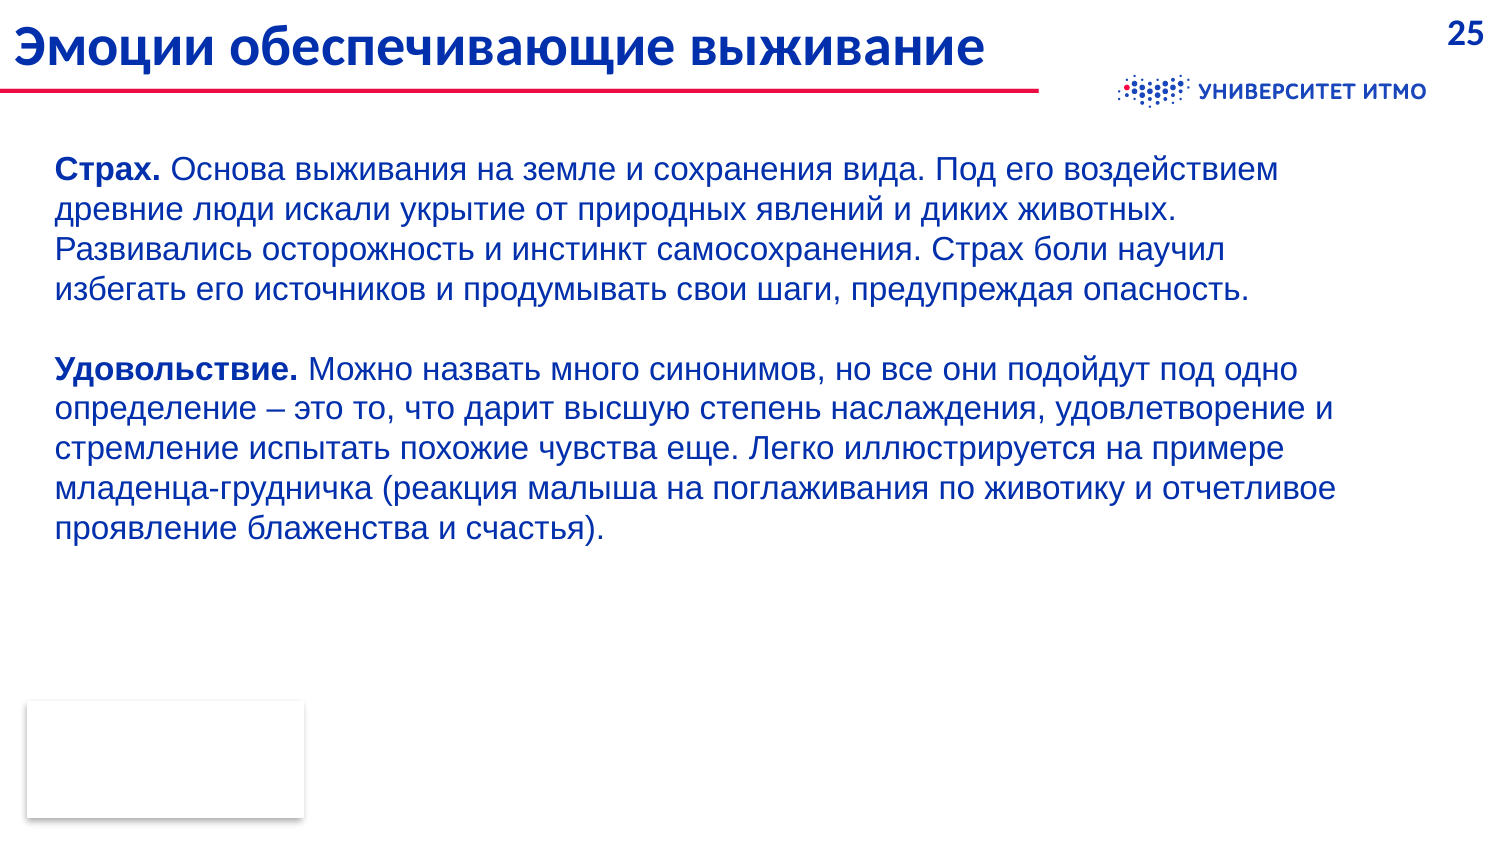

Эмоции обеспечивающие выживание

25
Страх. Основа выживания на земле и сохранения вида. Под его воздействием древние люди искали укрытие от природных явлений и диких животных. Развивались осторожность и инстинкт самосохранения. Страх боли научил избегать его источников и продумывать свои шаги, предупреждая опасность.

Удовольствие. Можно назвать много синонимов, но все они подойдут под одно определение – это то, что дарит высшую степень наслаждения, удовлетворение и стремление испытать похожие чувства еще. Легко иллюстрируется на примере младенца-грудничка (реакция малыша на поглаживания по животику и отчетливое проявление блаженства и счастья).